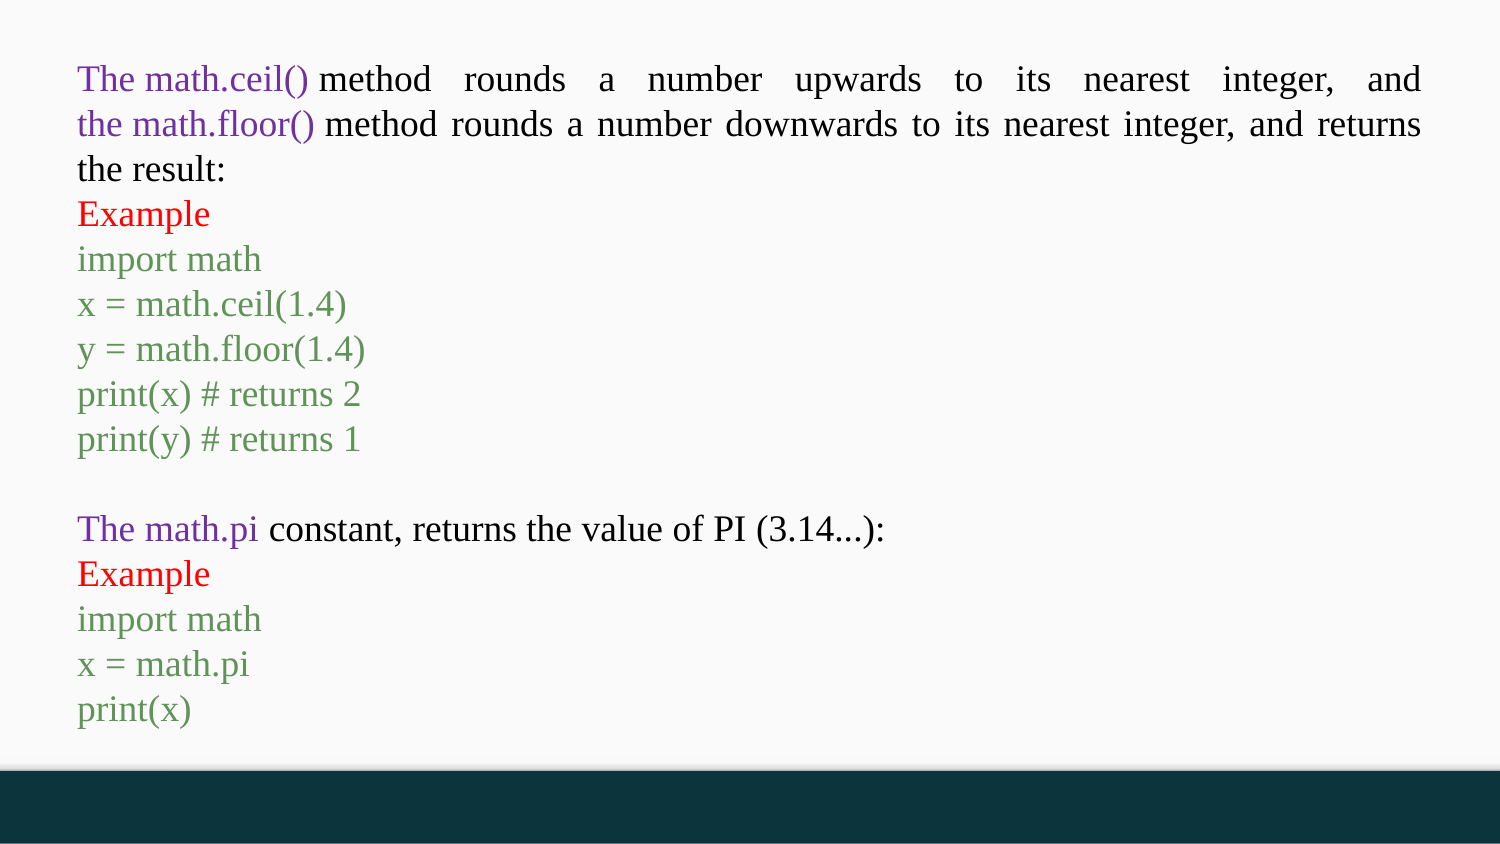

The math.ceil() method rounds a number upwards to its nearest integer, and the math.floor() method rounds a number downwards to its nearest integer, and returns the result:
Example
import math
x = math.ceil(1.4)
y = math.floor(1.4)
print(x) # returns 2
print(y) # returns 1

The math.pi constant, returns the value of PI (3.14...):
Example
import math
x = math.pi
print(x)